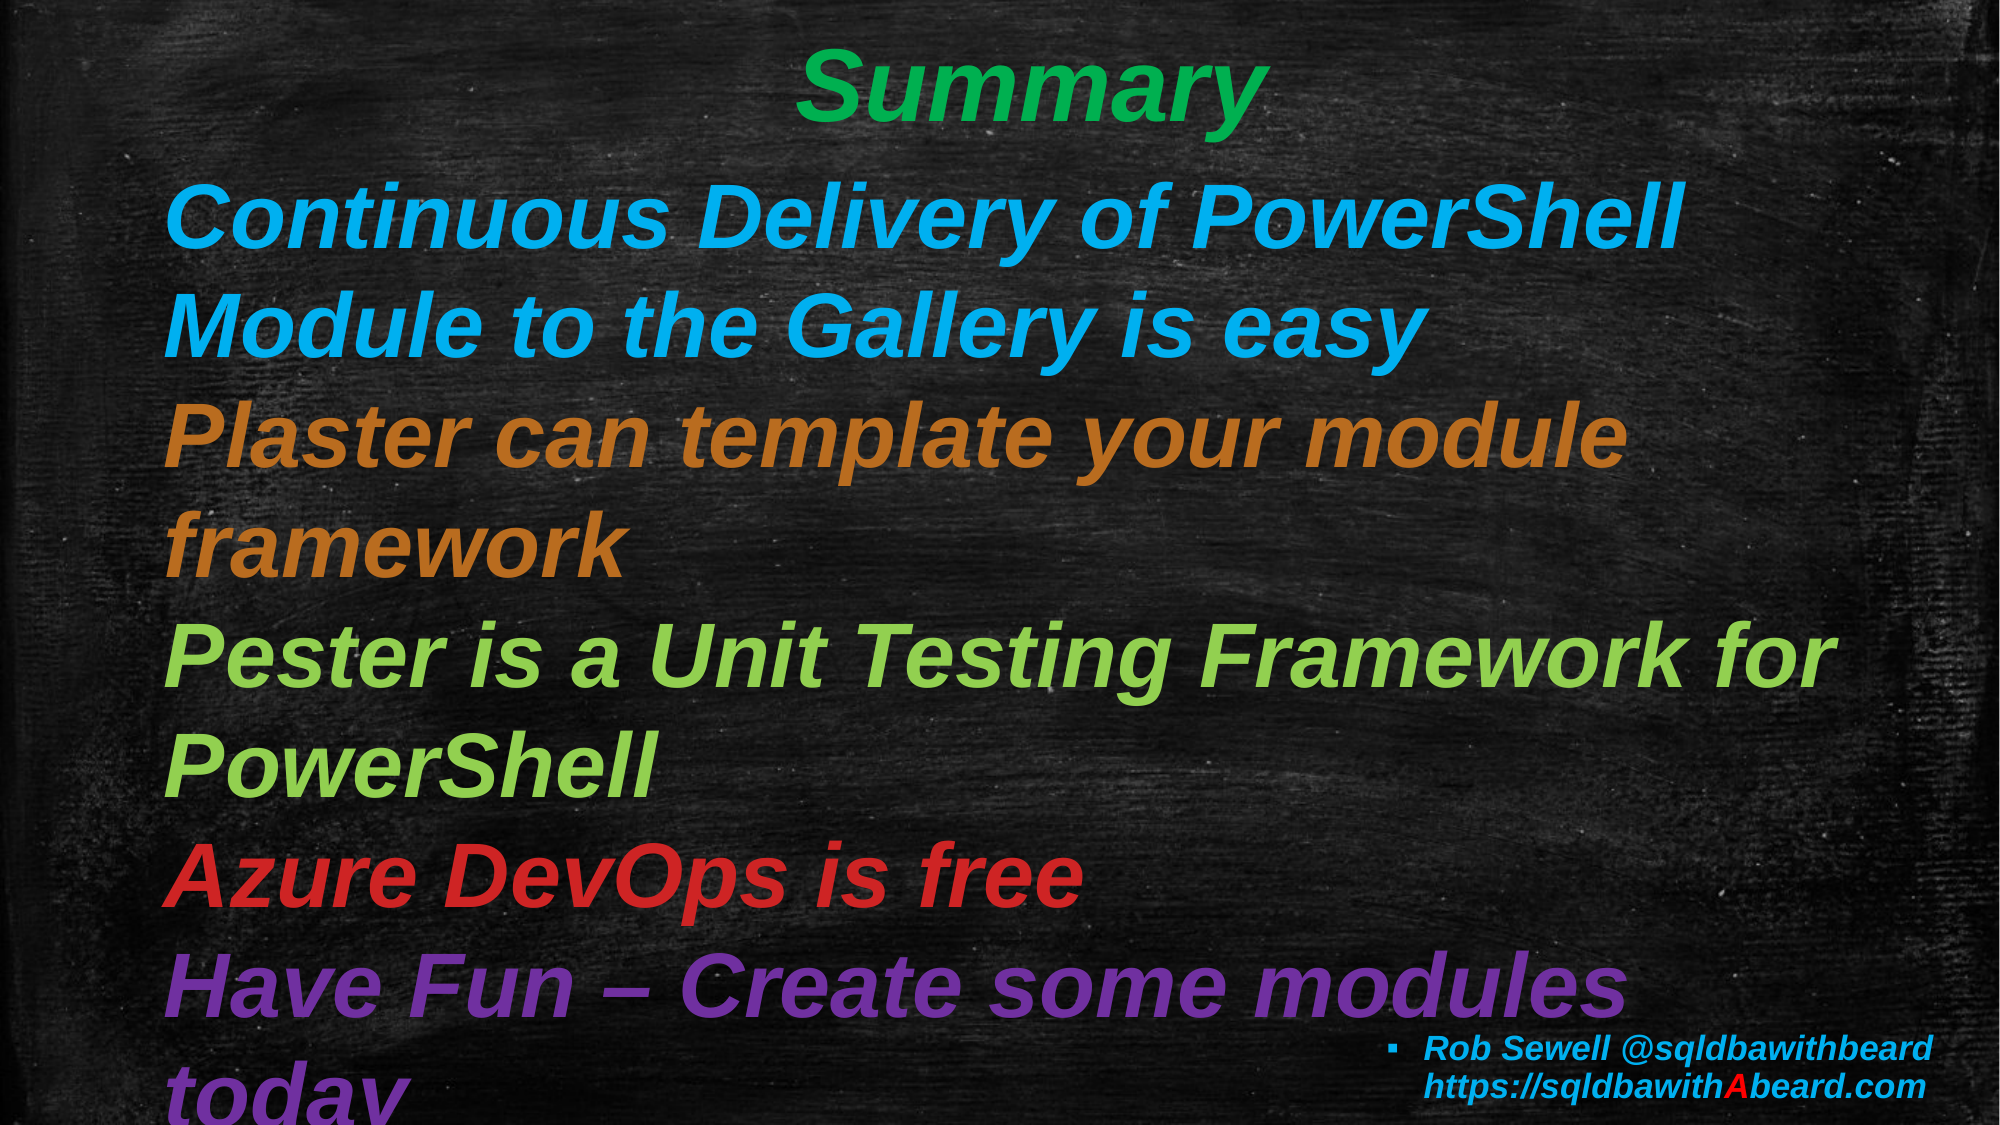

Summary
Continuous Delivery of PowerShell Module to the Gallery is easy
Plaster can template your module framework
Pester is a Unit Testing Framework for PowerShell
Azure DevOps is free
Have Fun – Create some modules today
Rob Sewell @sqldbawithbeard https://sqldbawithAbeard.com